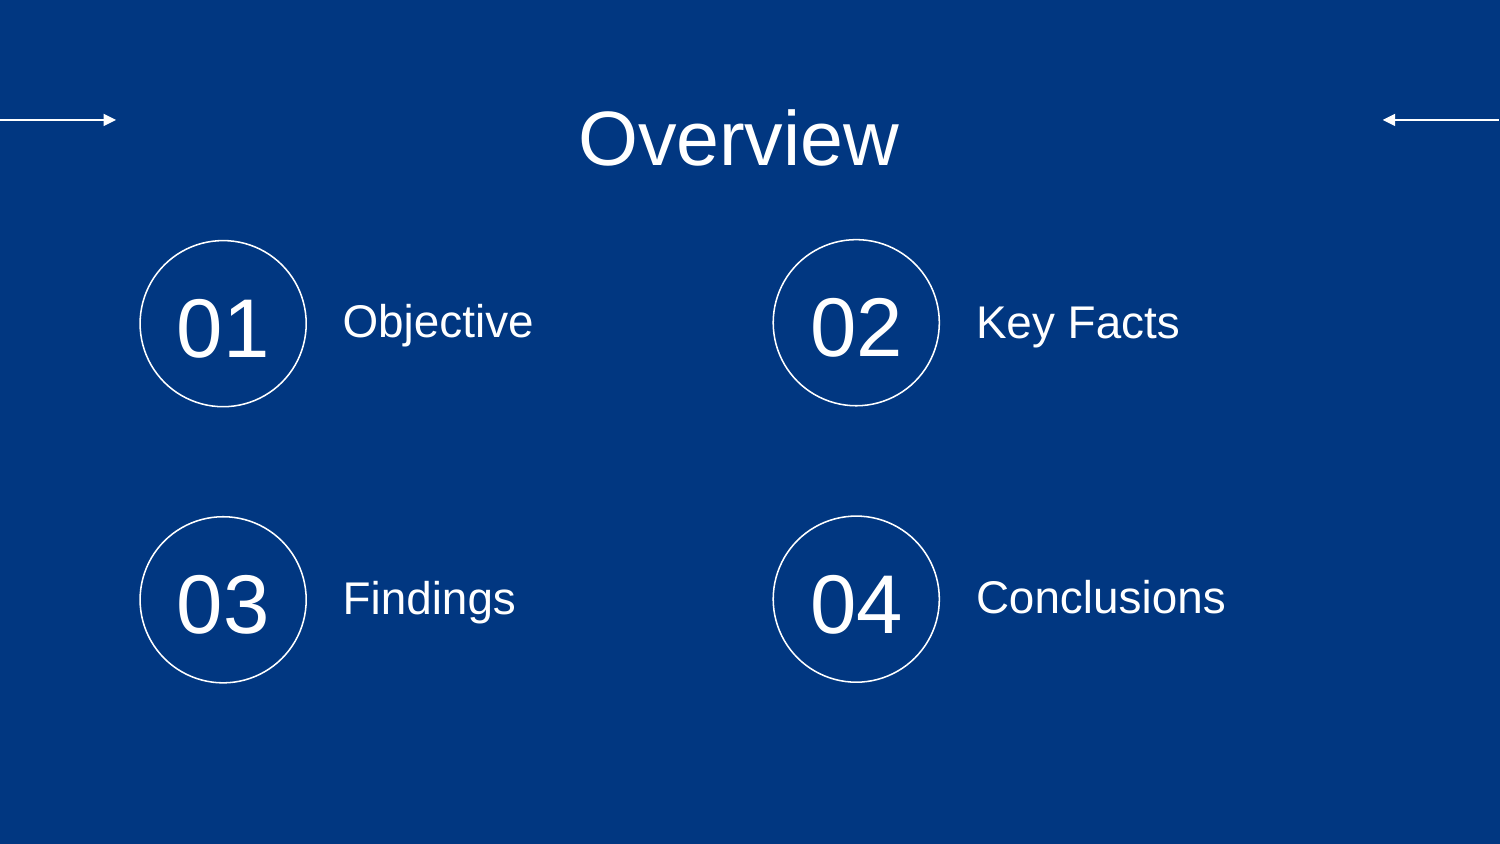

# Overview
02

01
Objective
Key Facts

03
04

Conclusions
Findings